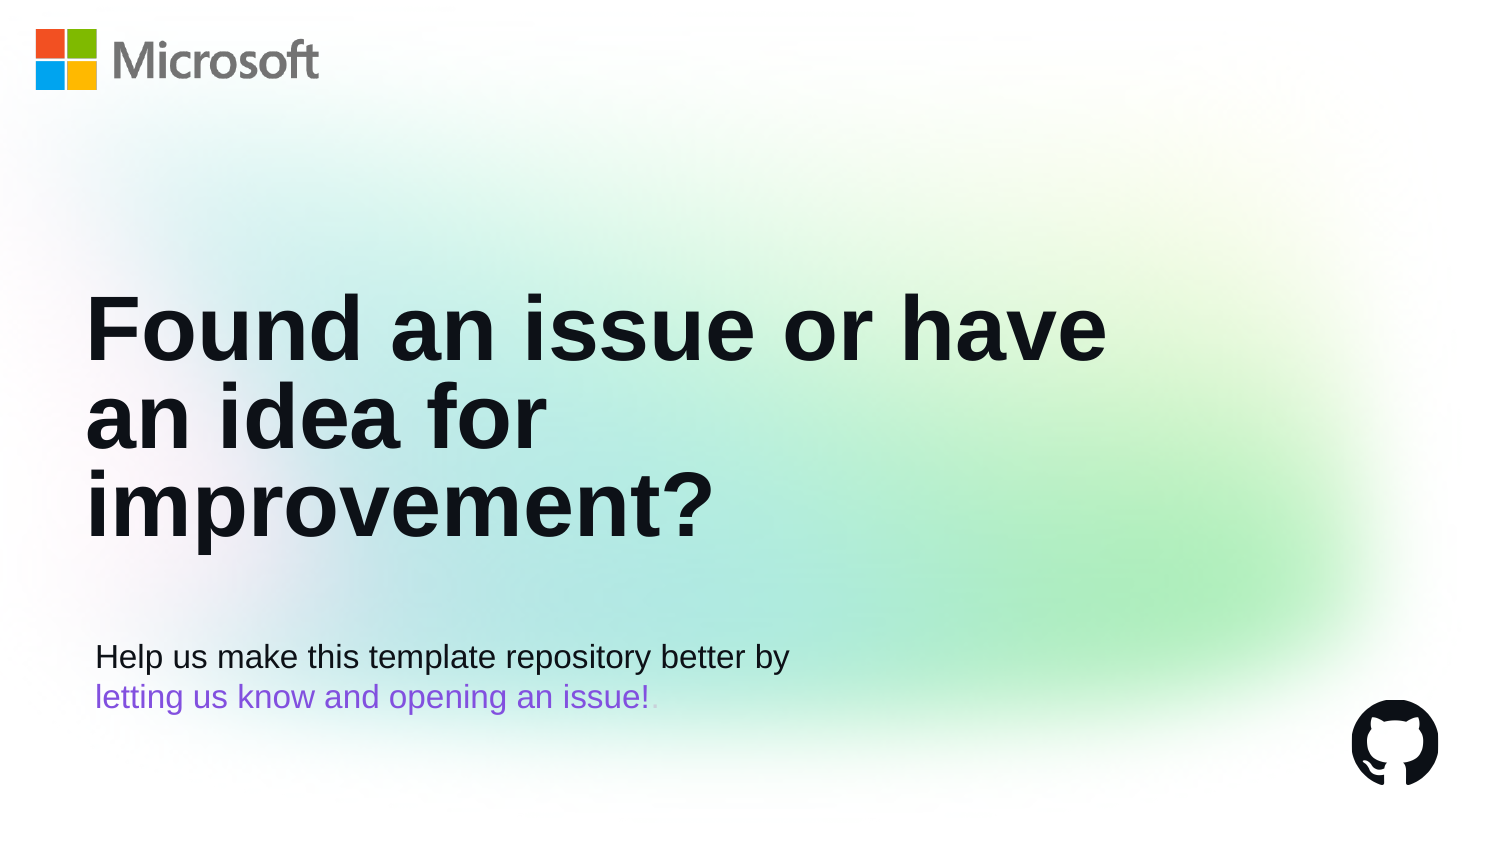

# Found an issue or have an idea for improvement?
Help us make this template repository better by letting us know and opening an issue!.